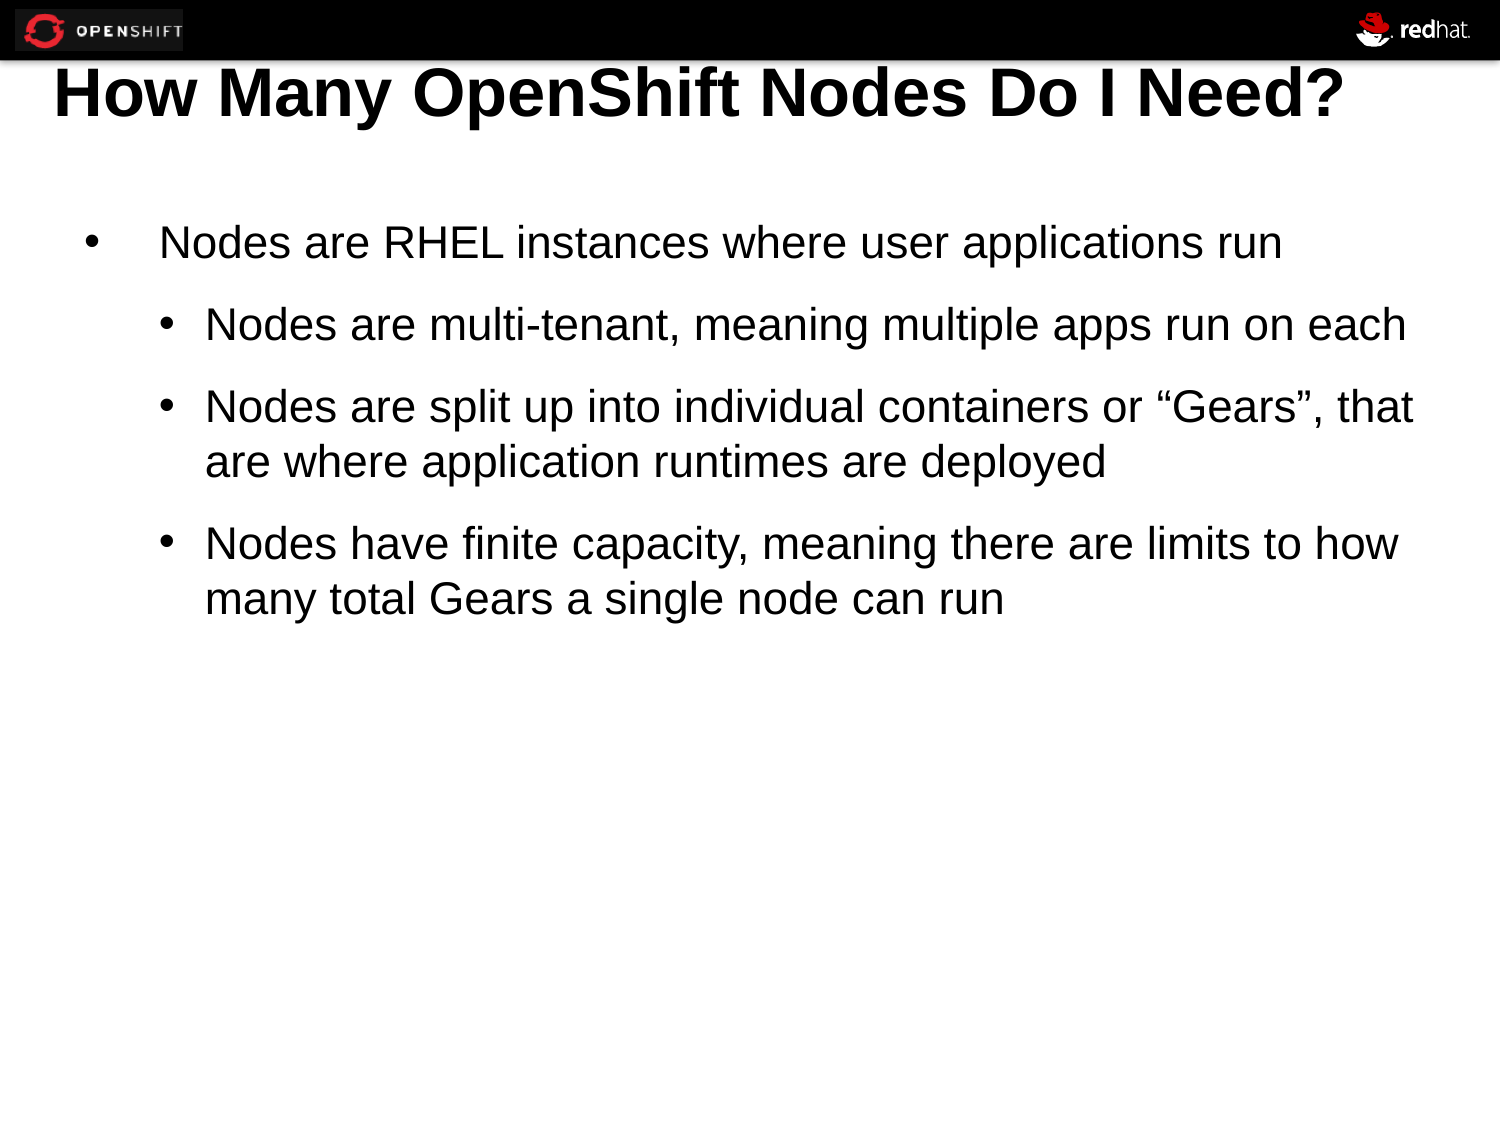

How Many OpenShift Nodes Do I Need?
Nodes are RHEL instances where user applications run
Nodes are multi-tenant, meaning multiple apps run on each
Nodes are split up into individual containers or “Gears”, that are where application runtimes are deployed
Nodes have finite capacity, meaning there are limits to how many total Gears a single node can run